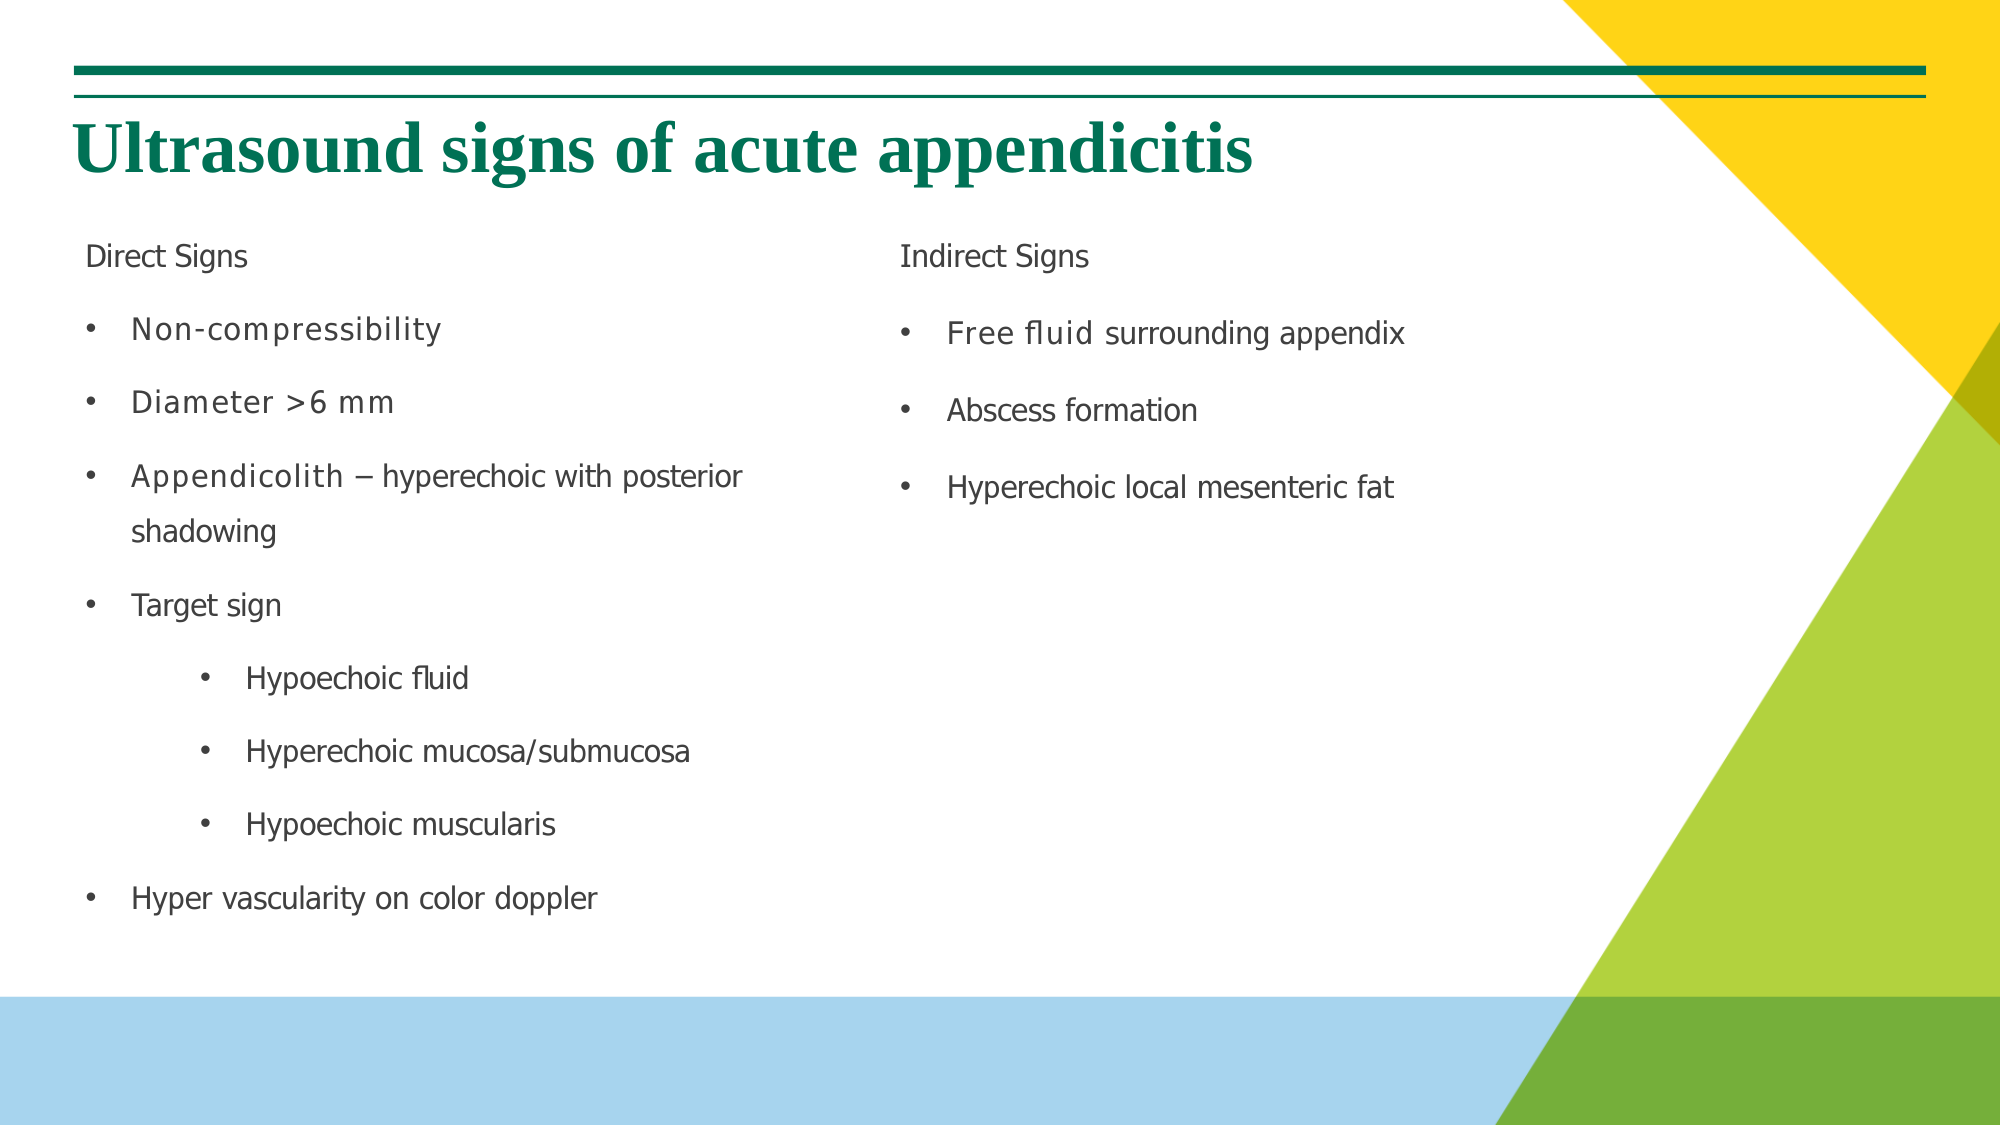

# Ultrasound signs of acute appendicitis
Direct Signs
Non-compressibility
Diameter >6 mm
Appendicolith – hyperechoic with posterior shadowing
Target sign
Hypoechoic fluid
Hyperechoic mucosa/submucosa
Hypoechoic muscularis
Hyper vascularity on color doppler
Indirect Signs
Free fluid surrounding appendix
Abscess formation
Hyperechoic local mesenteric fat